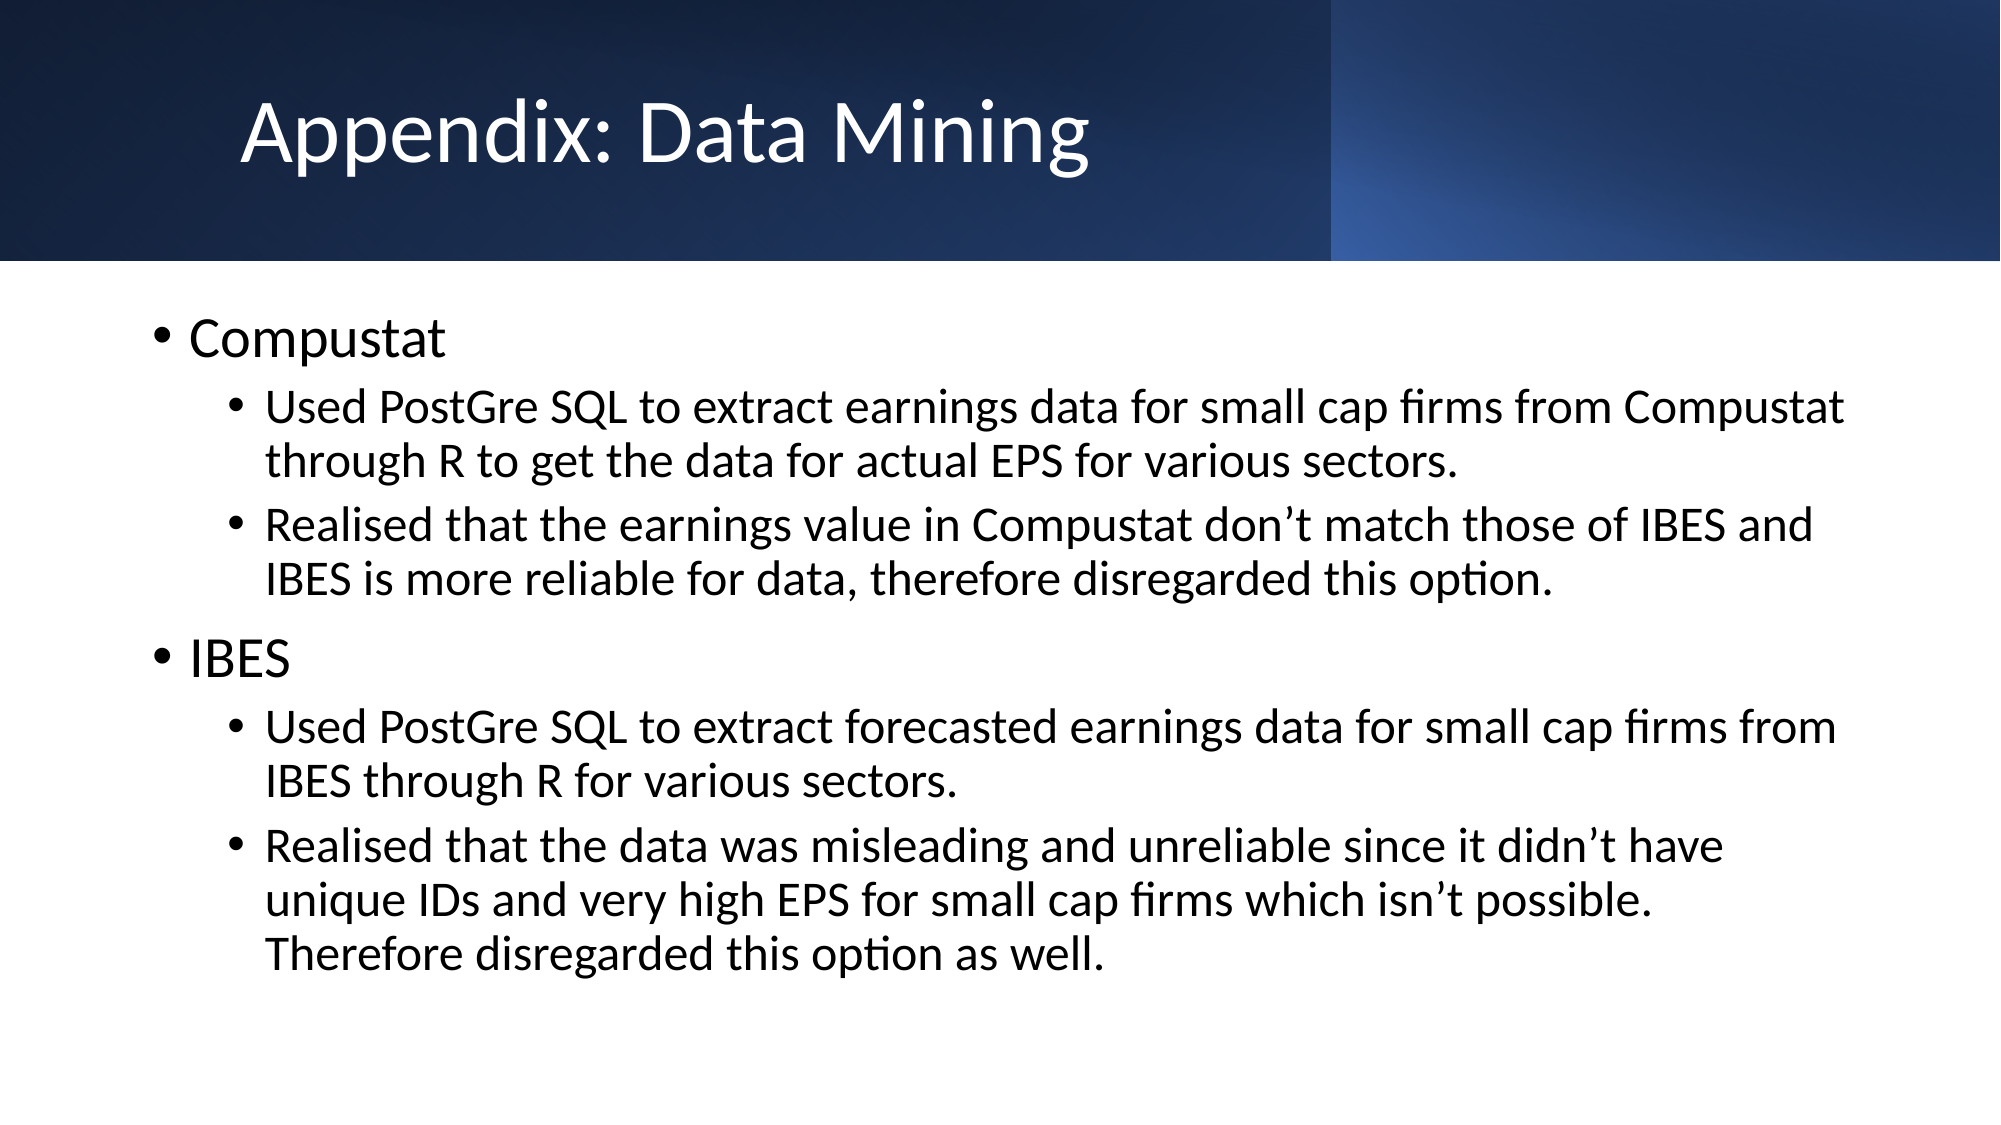

# Appendix: Data Mining
Compustat
Used PostGre SQL to extract earnings data for small cap firms from Compustat through R to get the data for actual EPS for various sectors.
Realised that the earnings value in Compustat don’t match those of IBES and IBES is more reliable for data, therefore disregarded this option.
IBES
Used PostGre SQL to extract forecasted earnings data for small cap firms from IBES through R for various sectors.
Realised that the data was misleading and unreliable since it didn’t have unique IDs and very high EPS for small cap firms which isn’t possible. Therefore disregarded this option as well.